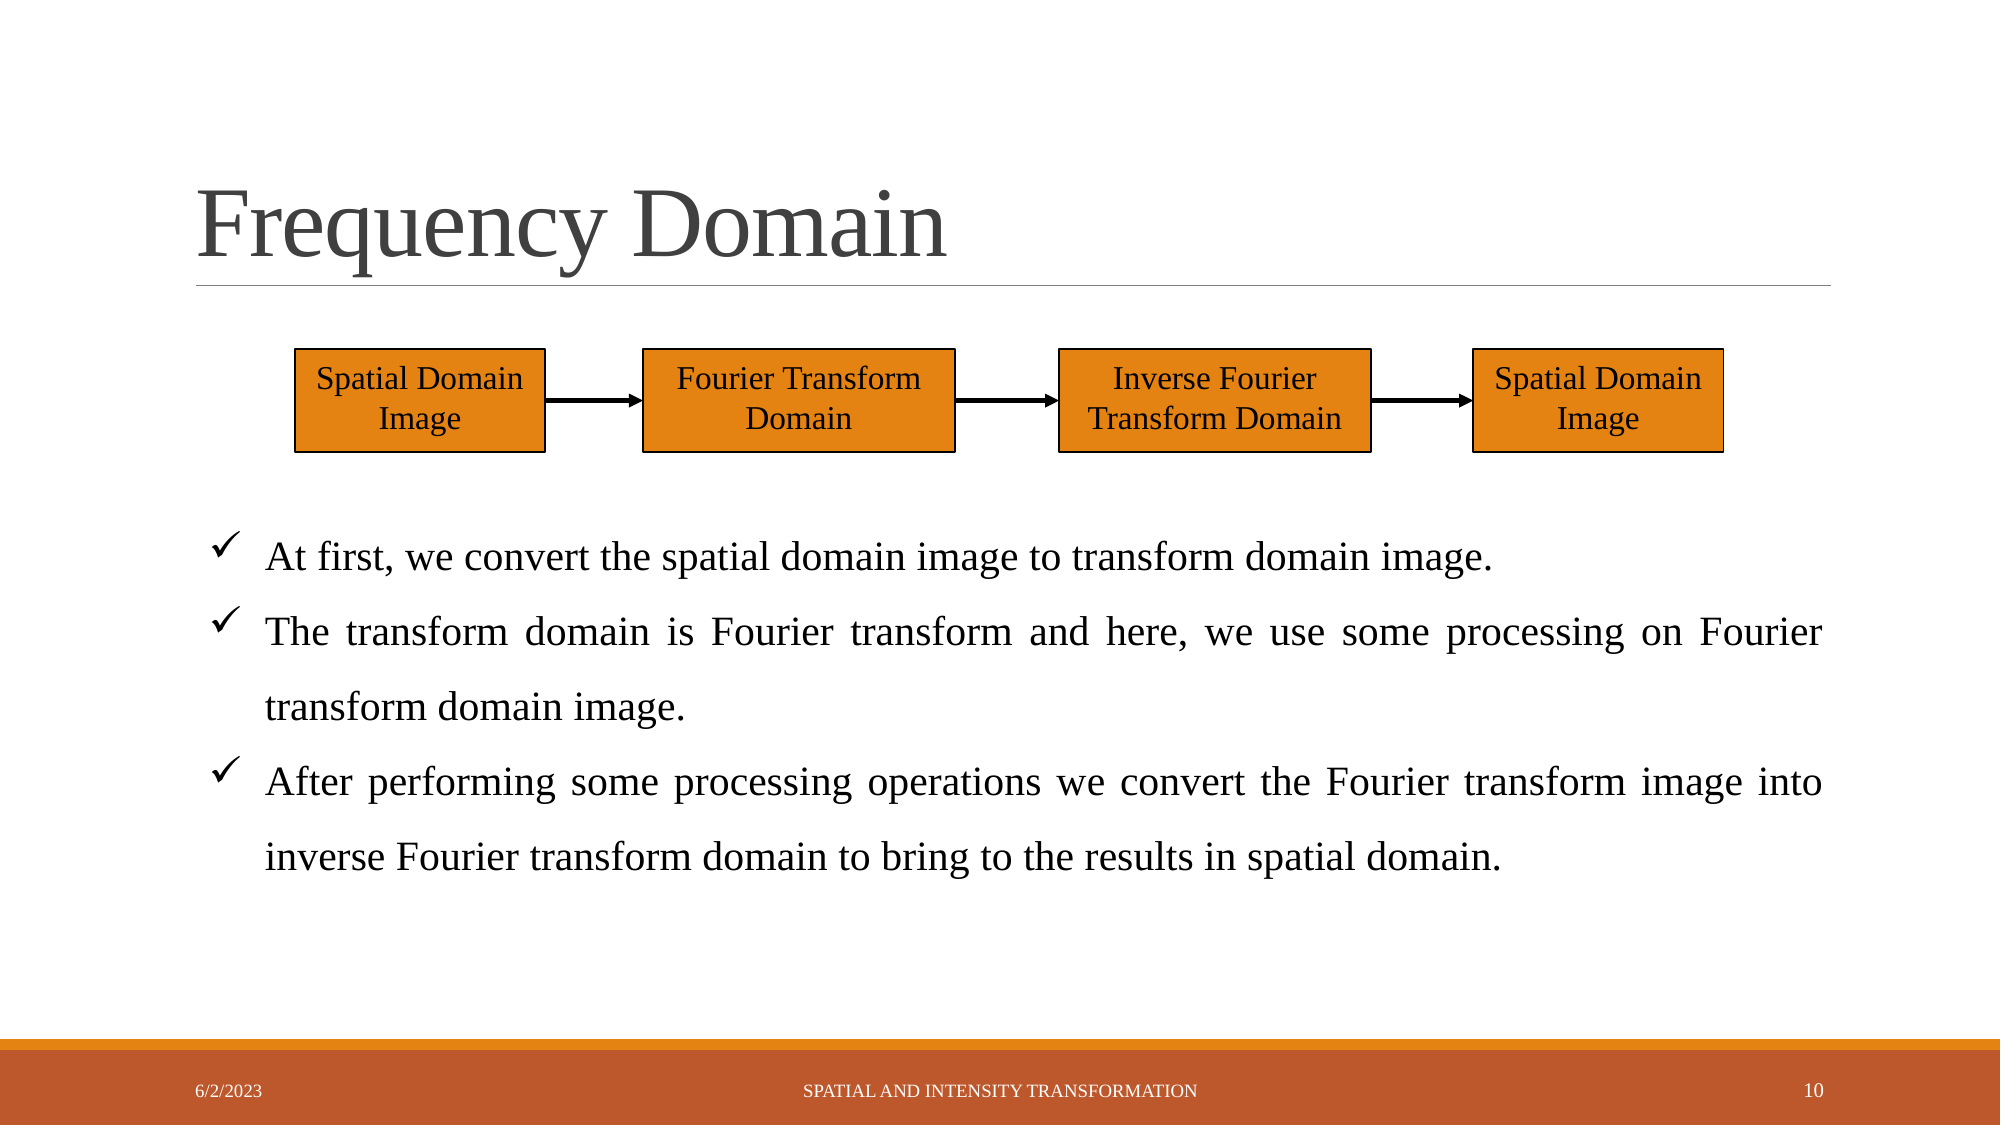

# Frequency Domain
Spatial Domain Image
Fourier Transform Domain
Inverse Fourier Transform Domain
Spatial Domain Image
At first, we convert the spatial domain image to transform domain image.
The transform domain is Fourier transform and here, we use some processing on Fourier transform domain image.
After performing some processing operations we convert the Fourier transform image into inverse Fourier transform domain to bring to the results in spatial domain.
6/2/2023
Spatial and Intensity Transformation
10